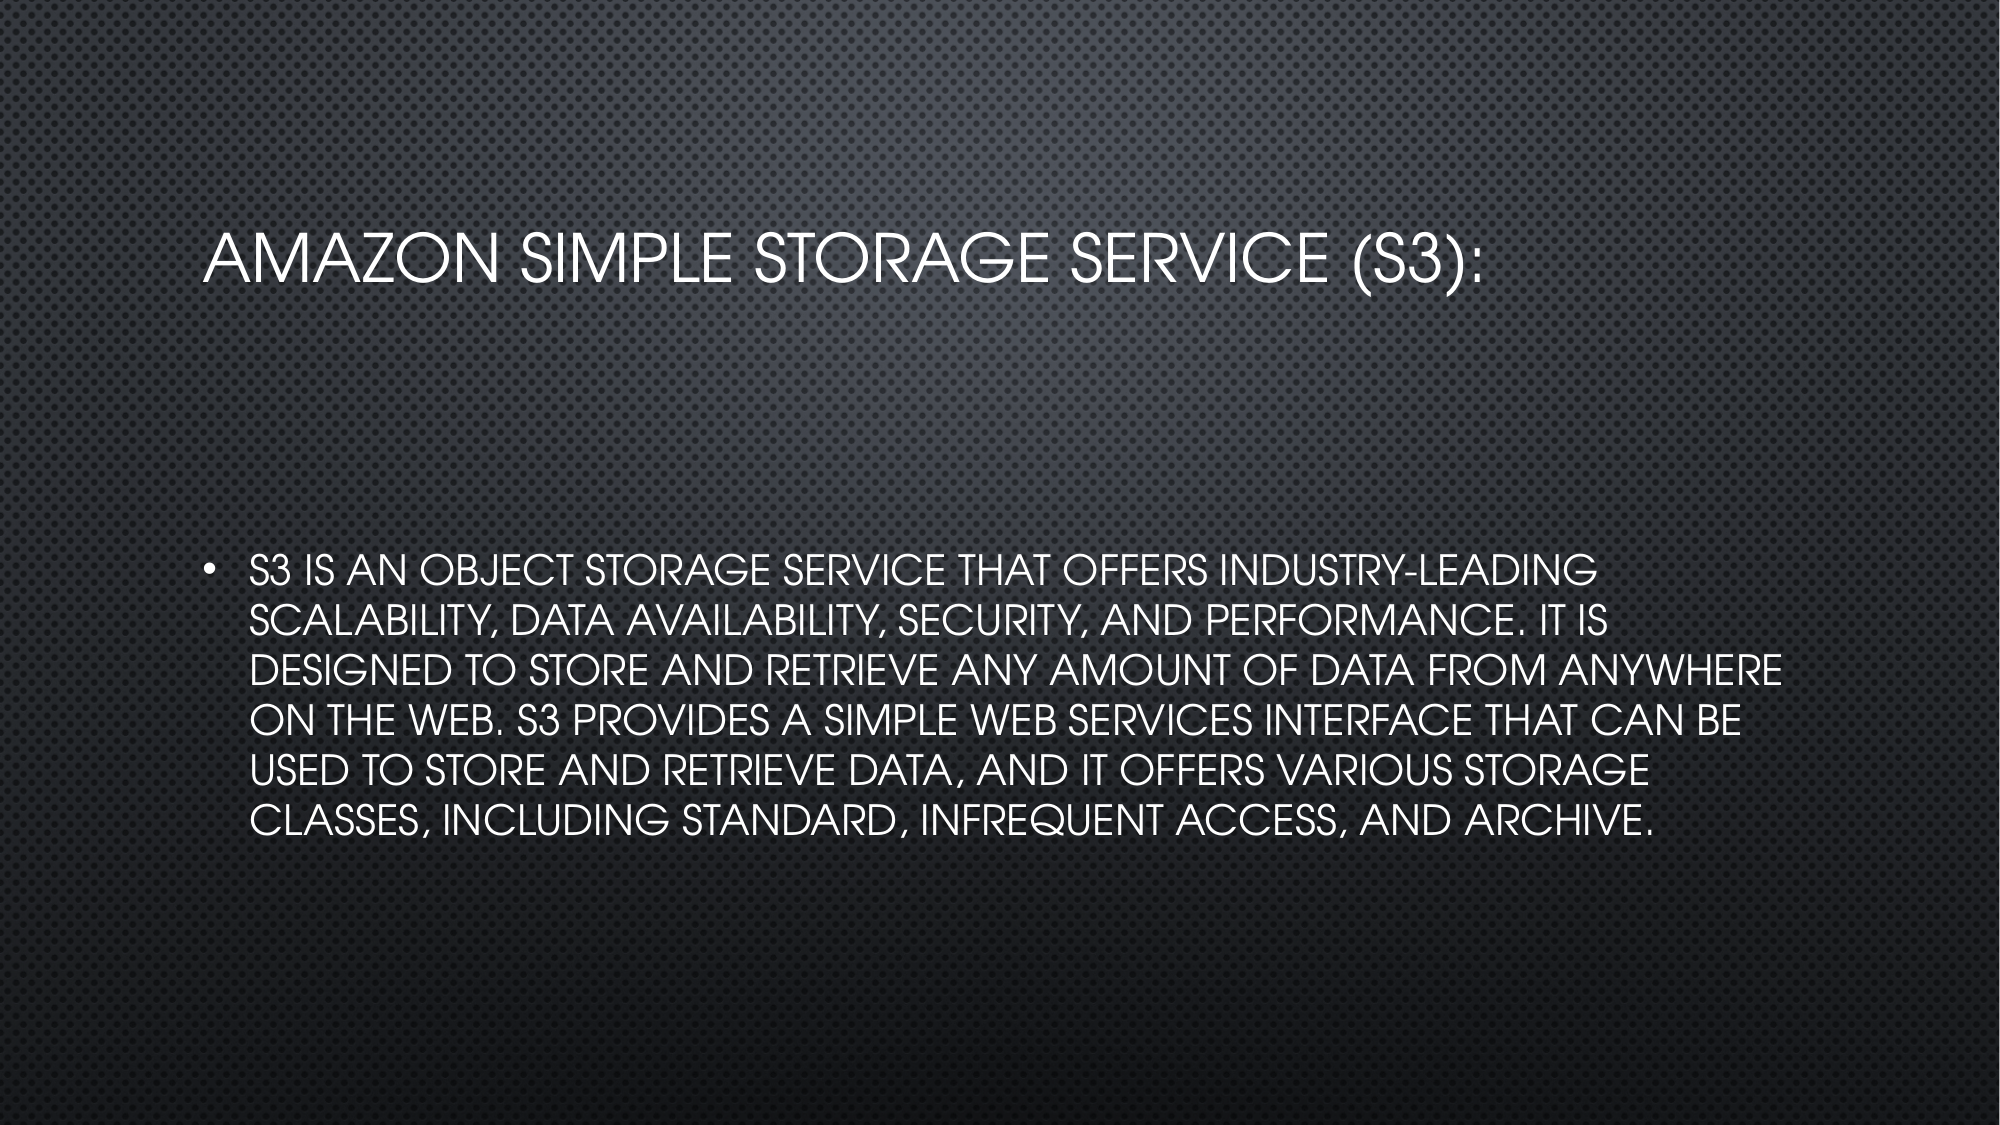

# Amazon Simple Storage Service (S3):
S3 is an object storage service that offers industry-leading scalability, data availability, security, and performance. It is designed to store and retrieve any amount of data from anywhere on the web. S3 provides a simple web services interface that can be used to store and retrieve data, and it offers various storage classes, including standard, infrequent access, and archive.